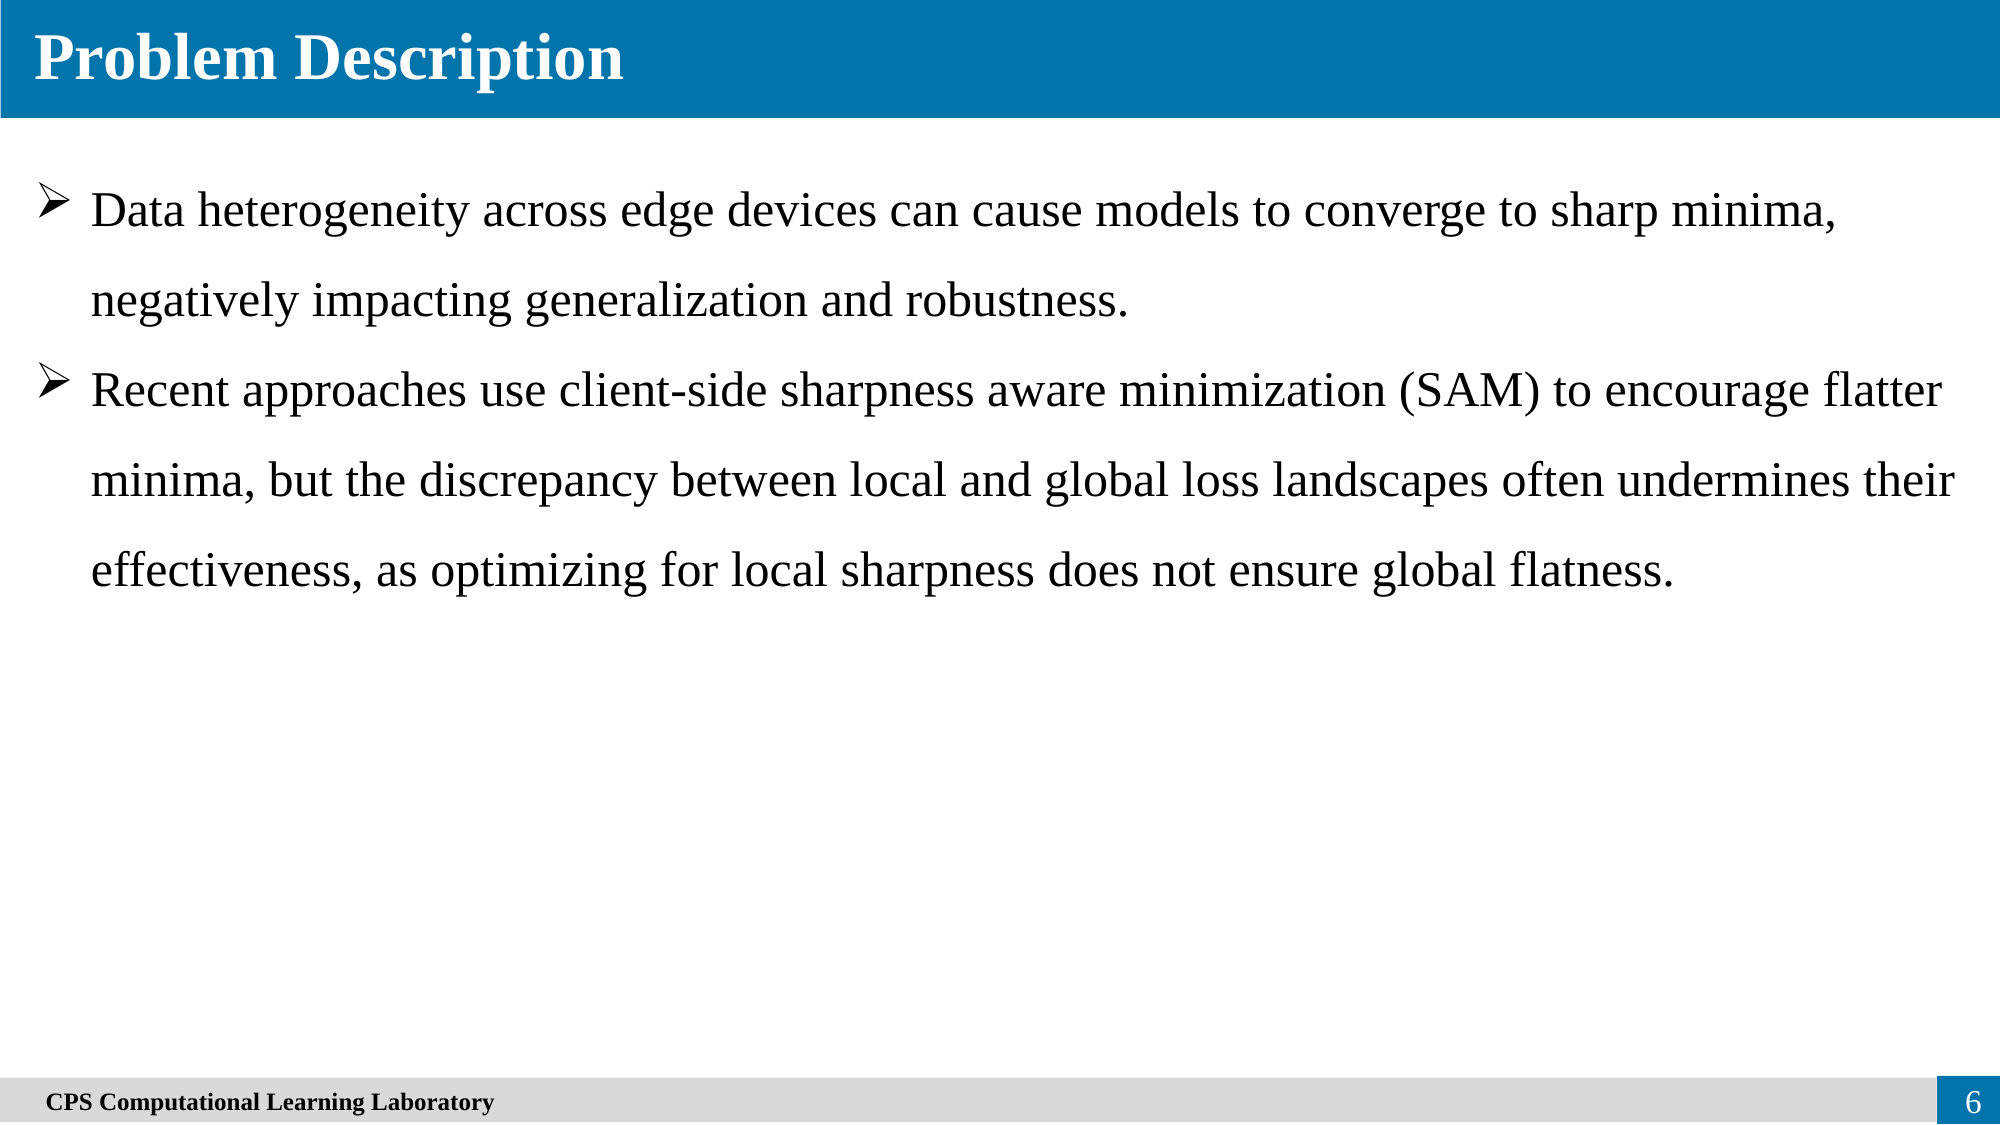

Problem Description
Data heterogeneity across edge devices can cause models to converge to sharp minima, negatively impacting generalization and robustness.
Recent approaches use client-side sharpness aware minimization (SAM) to encourage flatter minima, but the discrepancy between local and global loss landscapes often undermines their effectiveness, as optimizing for local sharpness does not ensure global flatness.

6
　CPS Computational Learning Laboratory